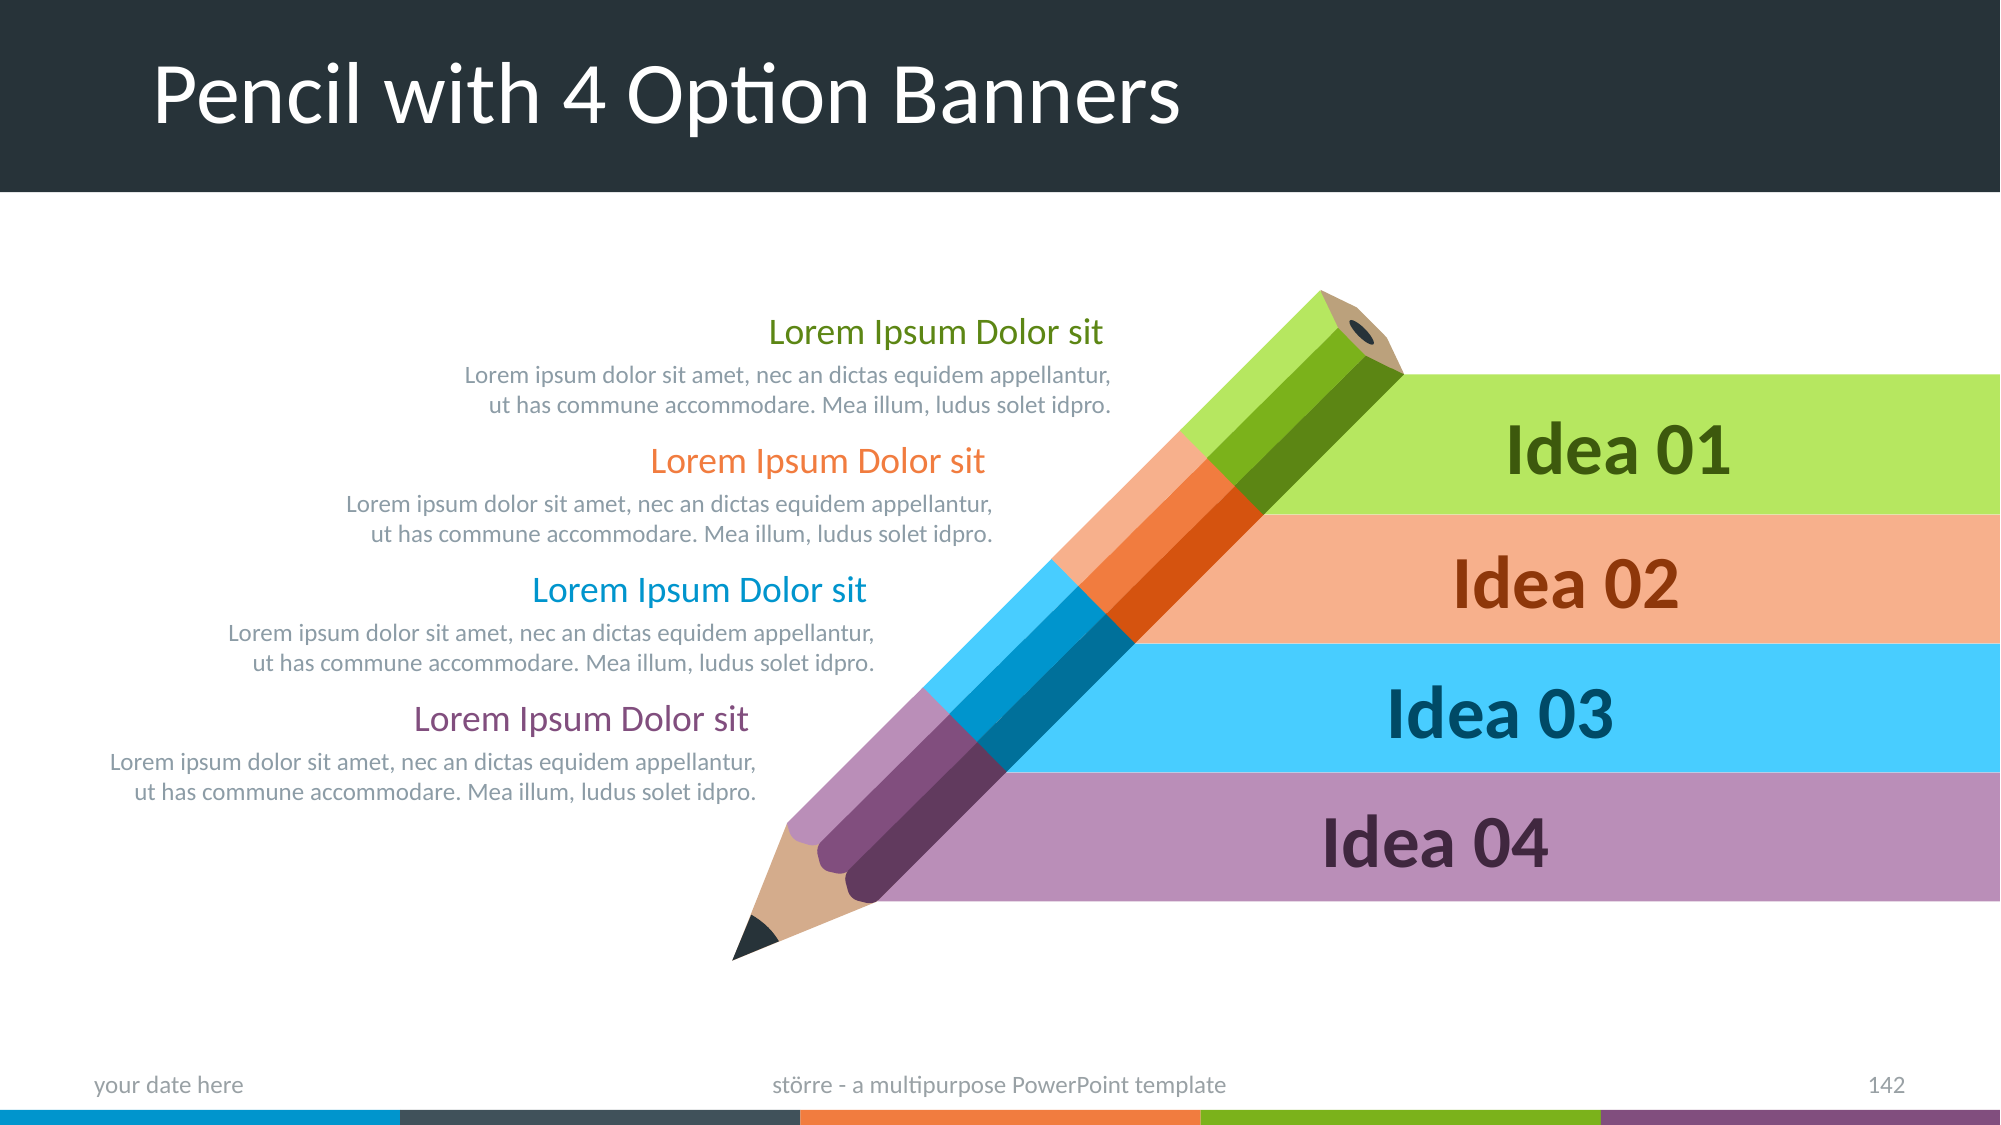

# Pencil with 4 Option Banners
Lorem Ipsum Dolor sit
Lorem ipsum dolor sit amet, nec an dictas equidem appellantur, ut has commune accommodare. Mea illum, ludus solet idpro.
Idea 01
Lorem Ipsum Dolor sit
Lorem ipsum dolor sit amet, nec an dictas equidem appellantur, ut has commune accommodare. Mea illum, ludus solet idpro.
Idea 02
Lorem Ipsum Dolor sit
Lorem ipsum dolor sit amet, nec an dictas equidem appellantur, ut has commune accommodare. Mea illum, ludus solet idpro.

Idea 03
Lorem Ipsum Dolor sit
Lorem ipsum dolor sit amet, nec an dictas equidem appellantur, ut has commune accommodare. Mea illum, ludus solet idpro.
Idea 04
your date here
större - a multipurpose PowerPoint template
142